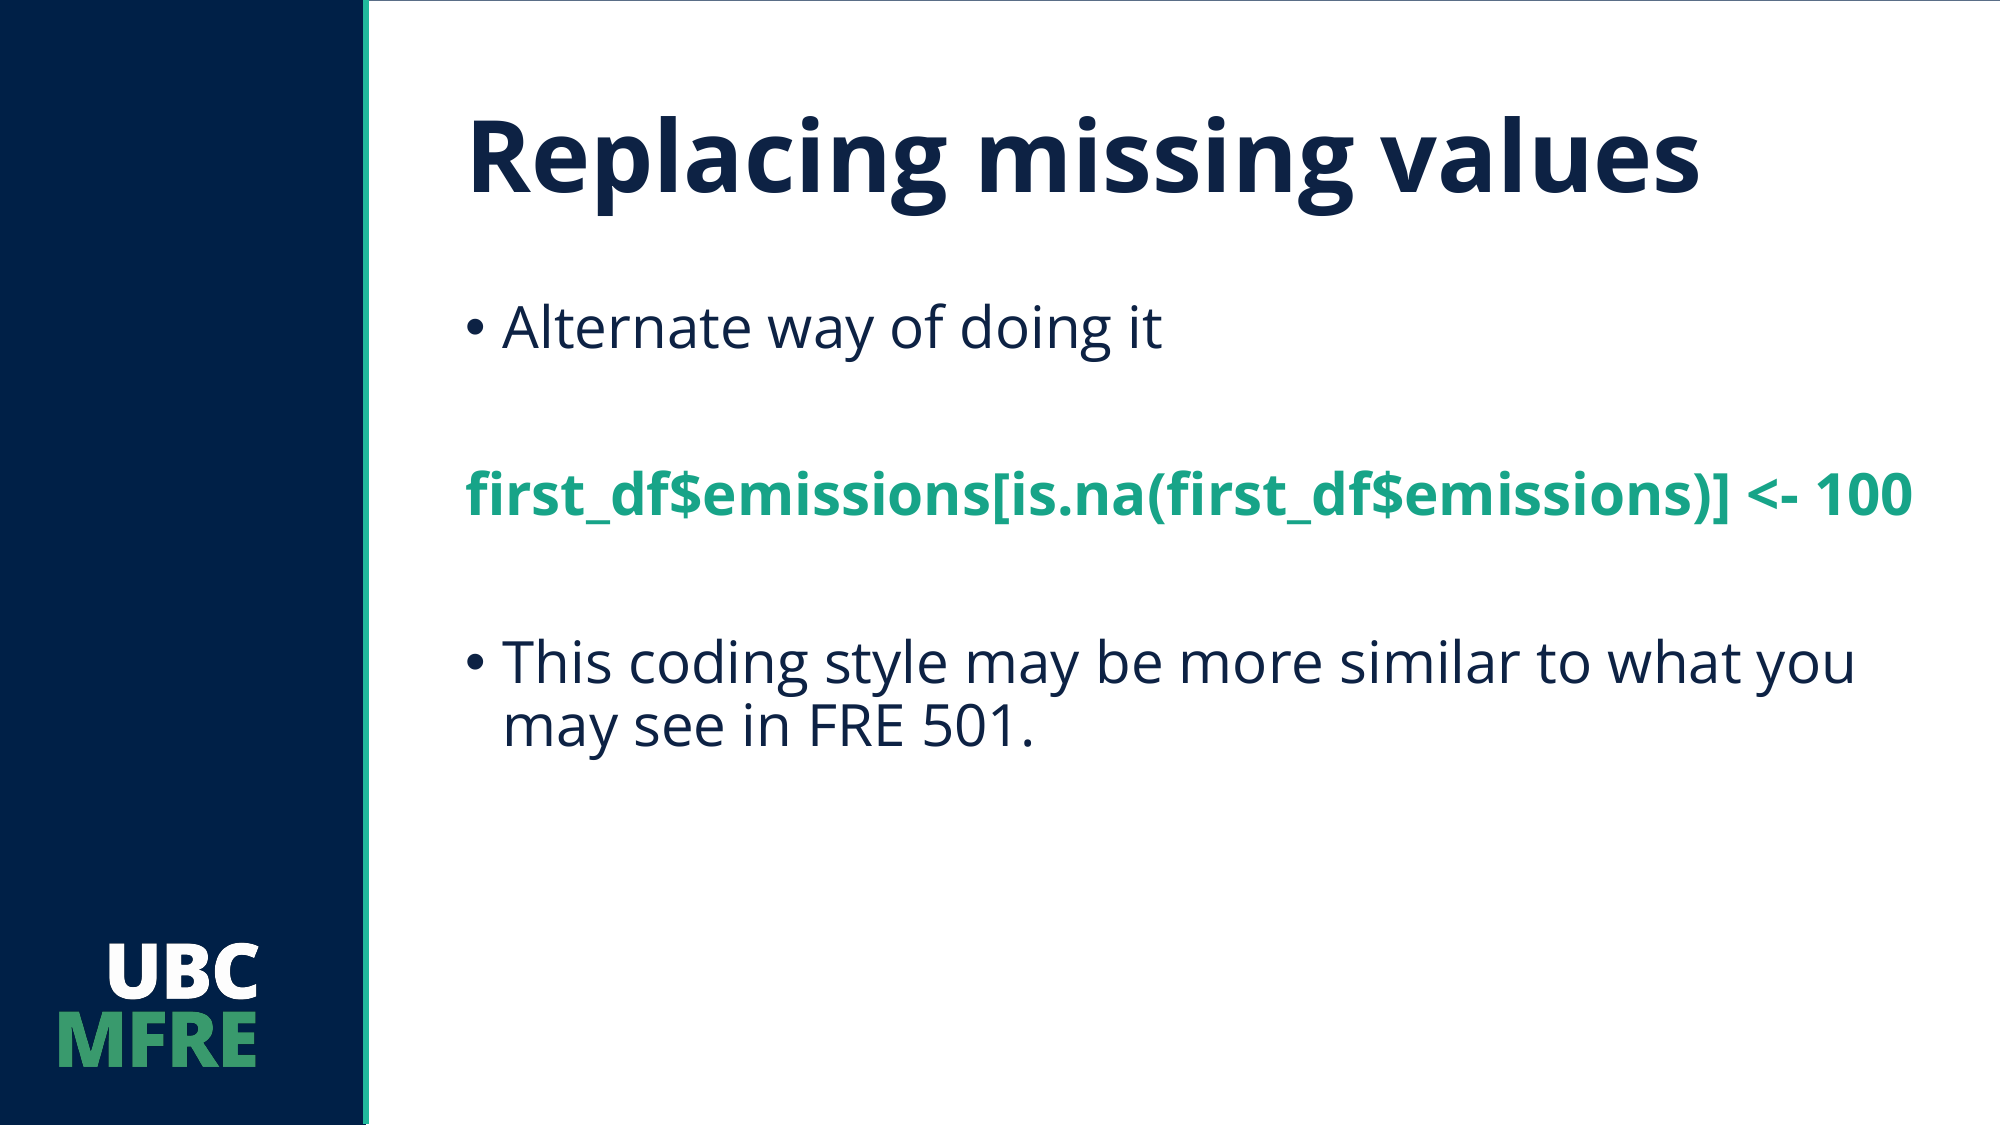

# Replacing missing values
Alternate way of doing it

first_df$emissions[is.na(first_df$emissions)] <- 100

This coding style may be more similar to what you may see in FRE 501.